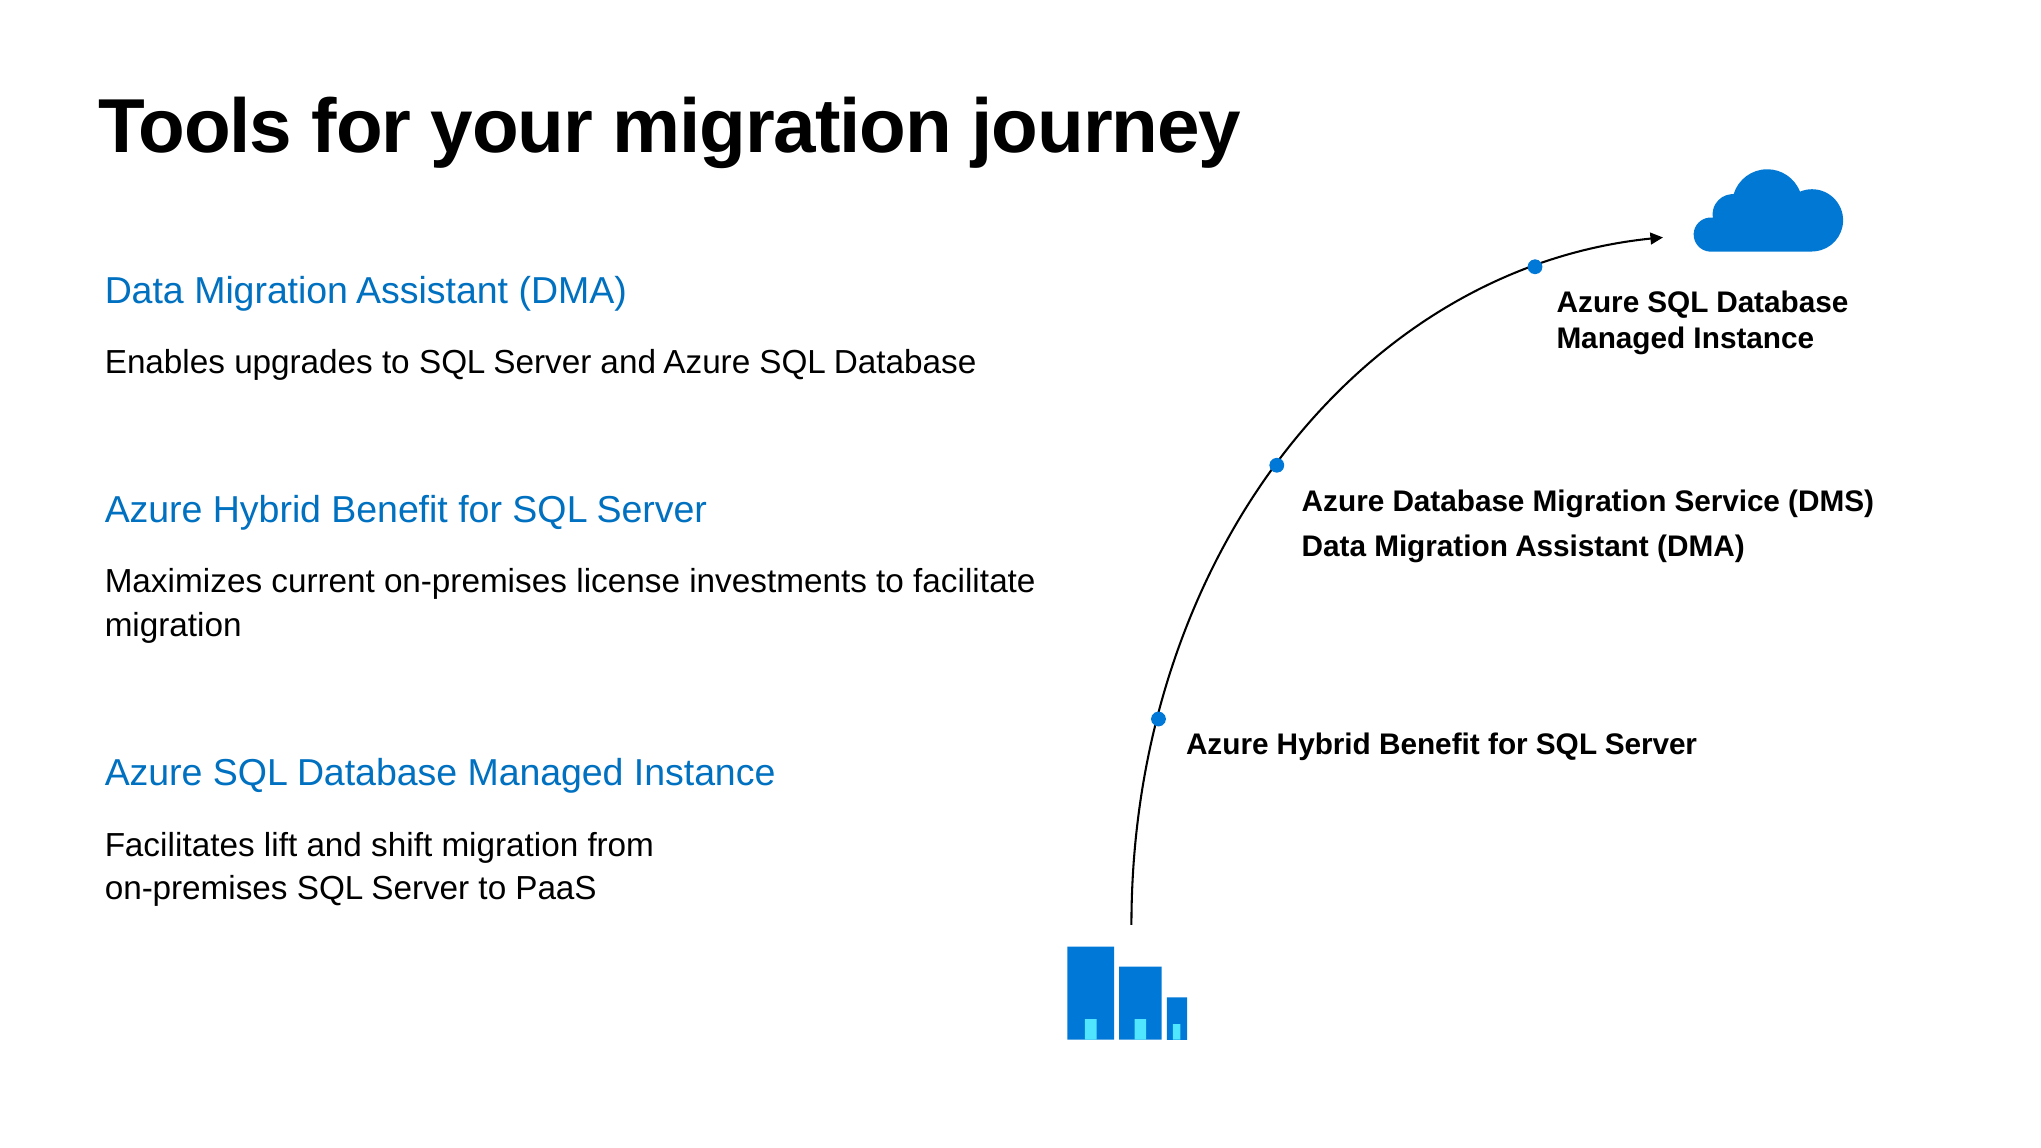

# Tools for your migration journey

Data Migration Assistant (DMA)
Enables upgrades to SQL Server and Azure SQL Database

Azure Hybrid Benefit for SQL Server
Maximizes current on-premises license investments to facilitate migration

Azure SQL Database Managed Instance
Facilitates lift and shift migration from
on-premises SQL Server to PaaS
Azure SQL Database Managed Instance

Azure Database Migration Service (DMS)
Data Migration Assistant (DMA)

Azure Hybrid Benefit for SQL Server